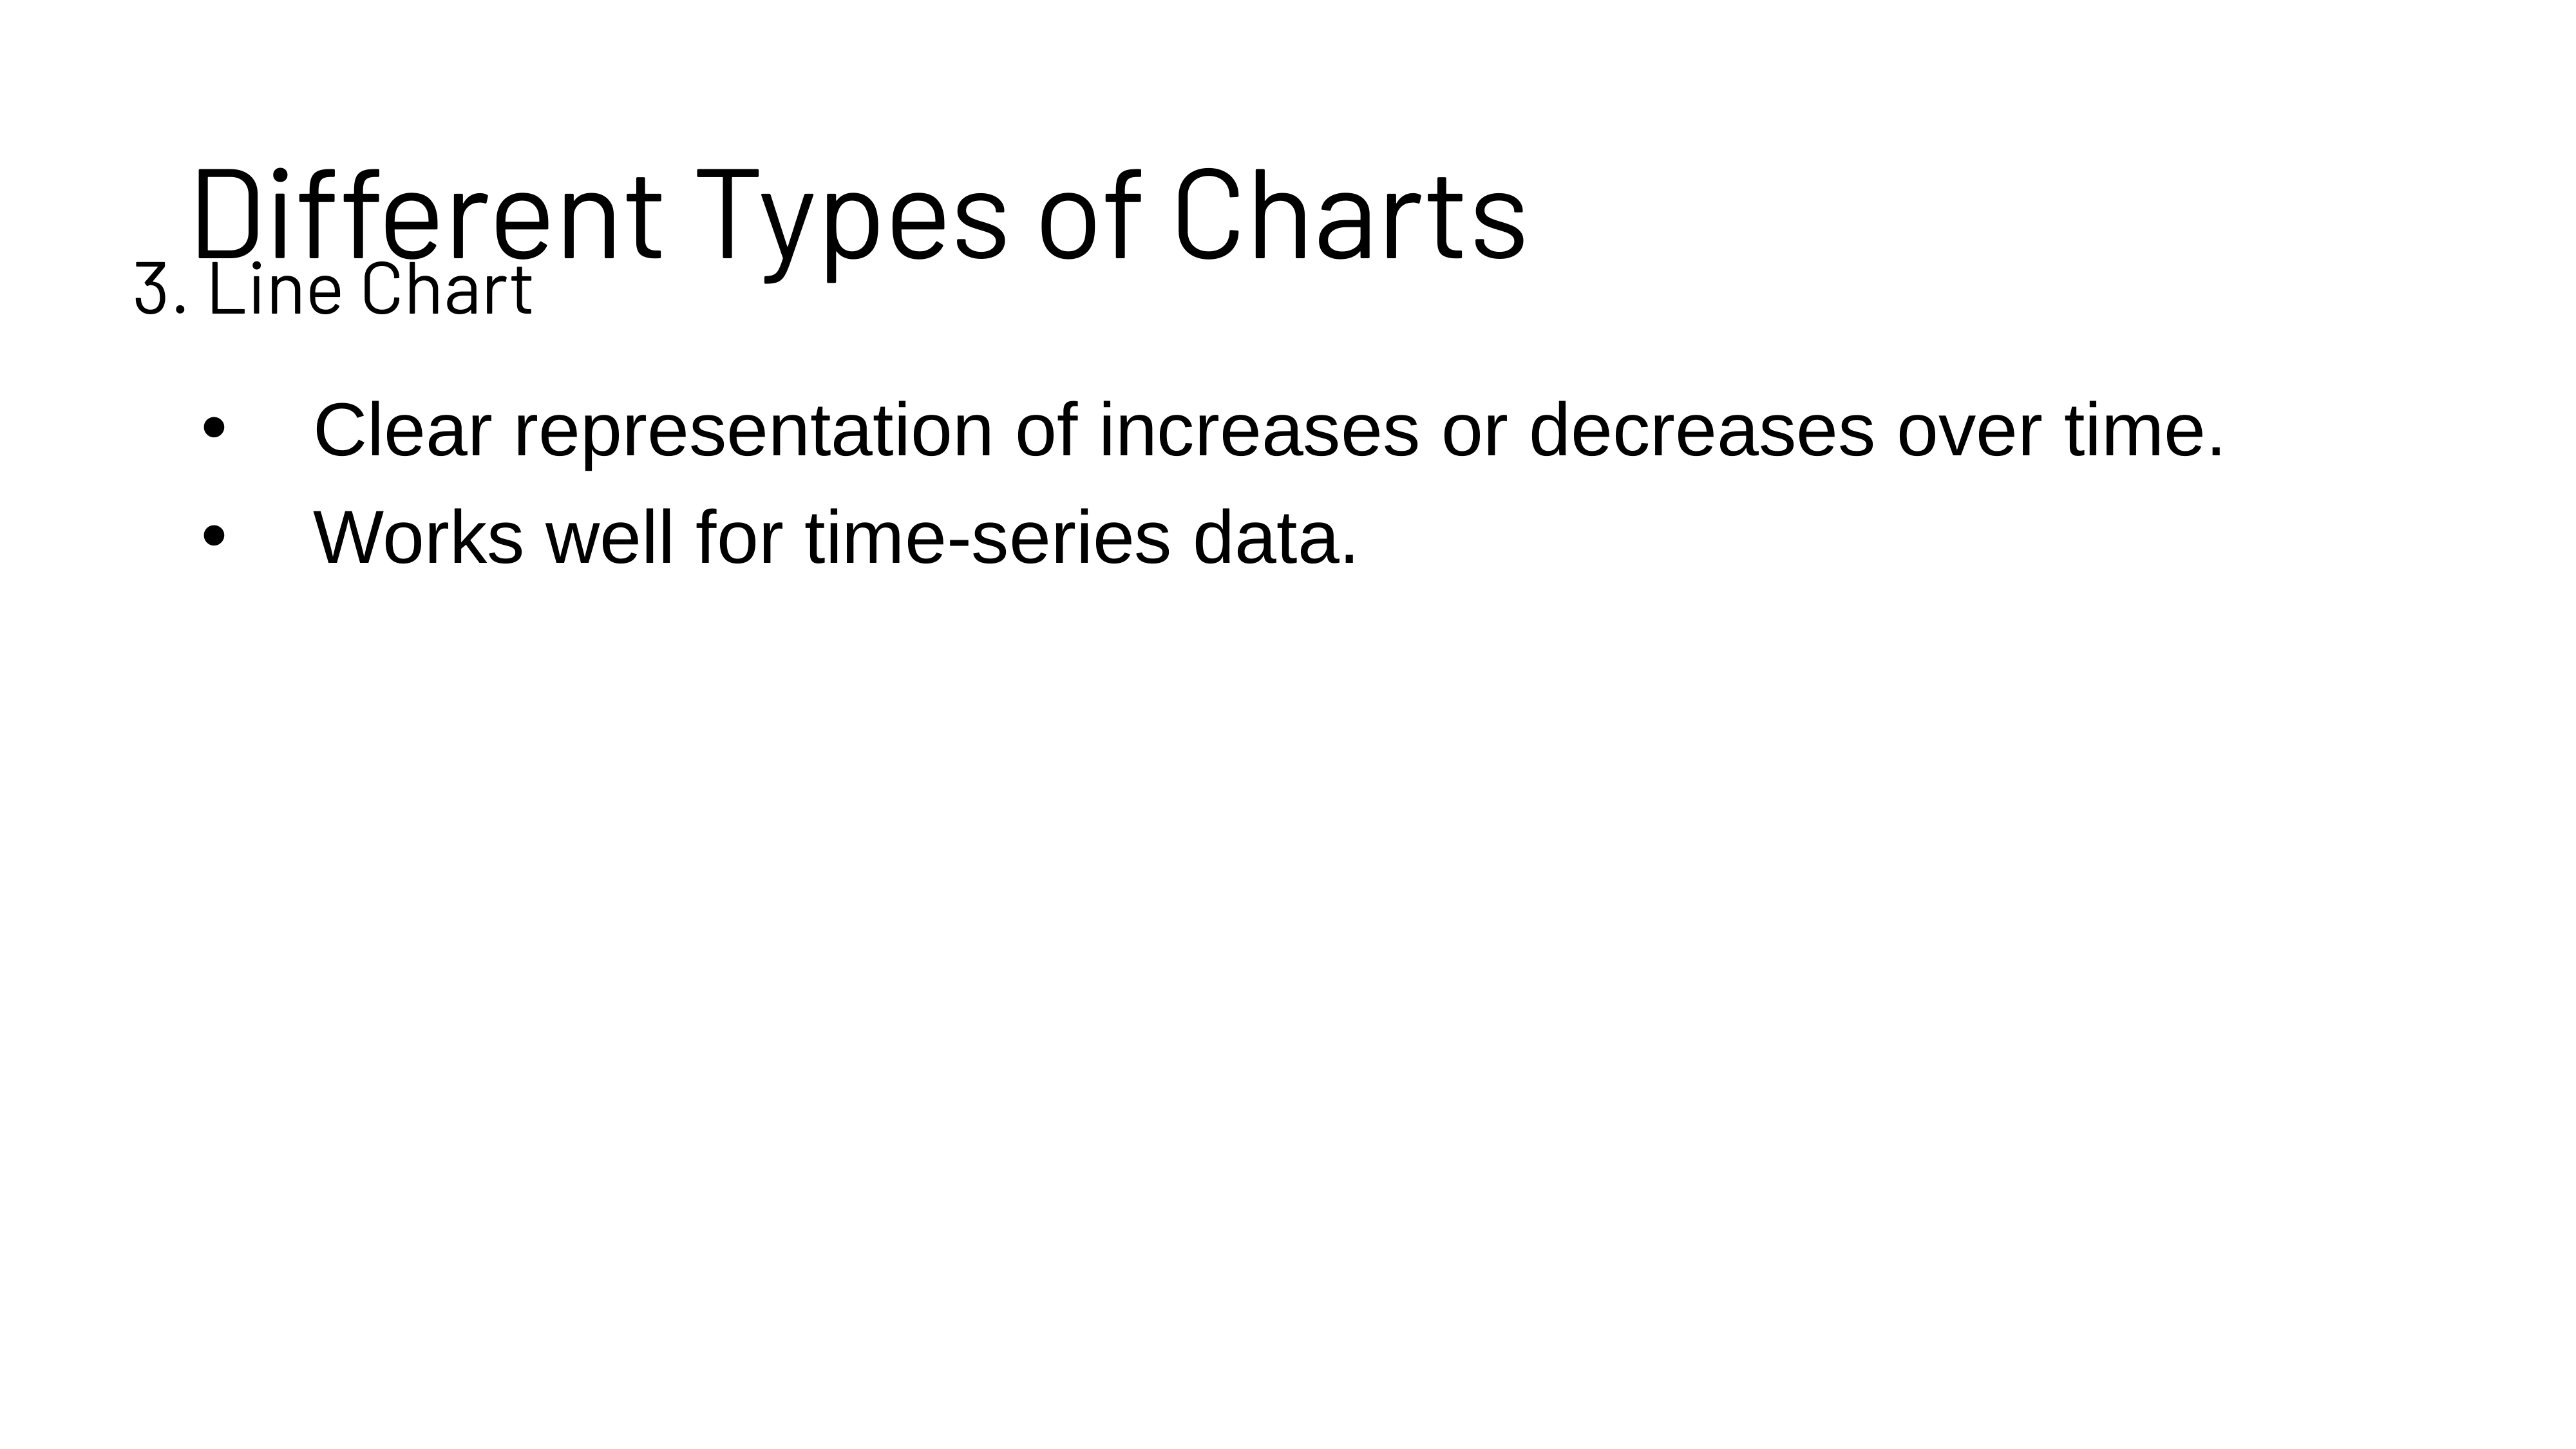

# Different Types of Charts
3. Line Chart
Clear representation of increases or decreases over time.
Works well for time-series data.